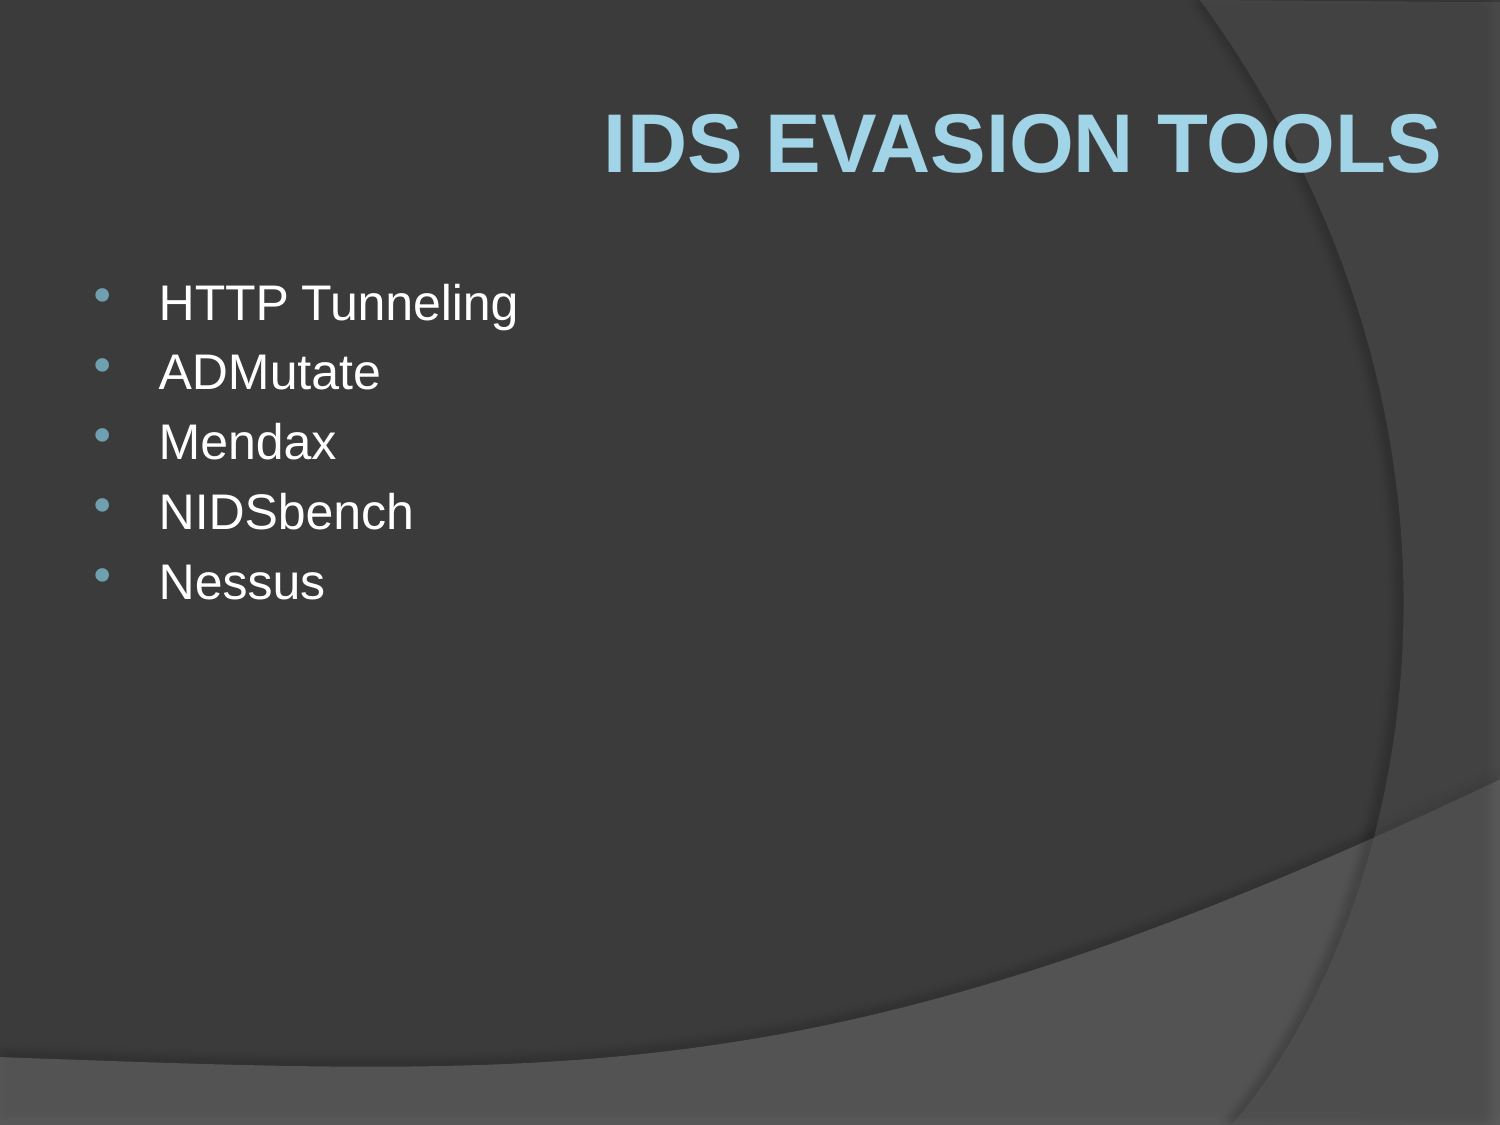

# IDS Evasion Tools
HTTP Tunneling
ADMutate
Mendax
NIDSbench
Nessus